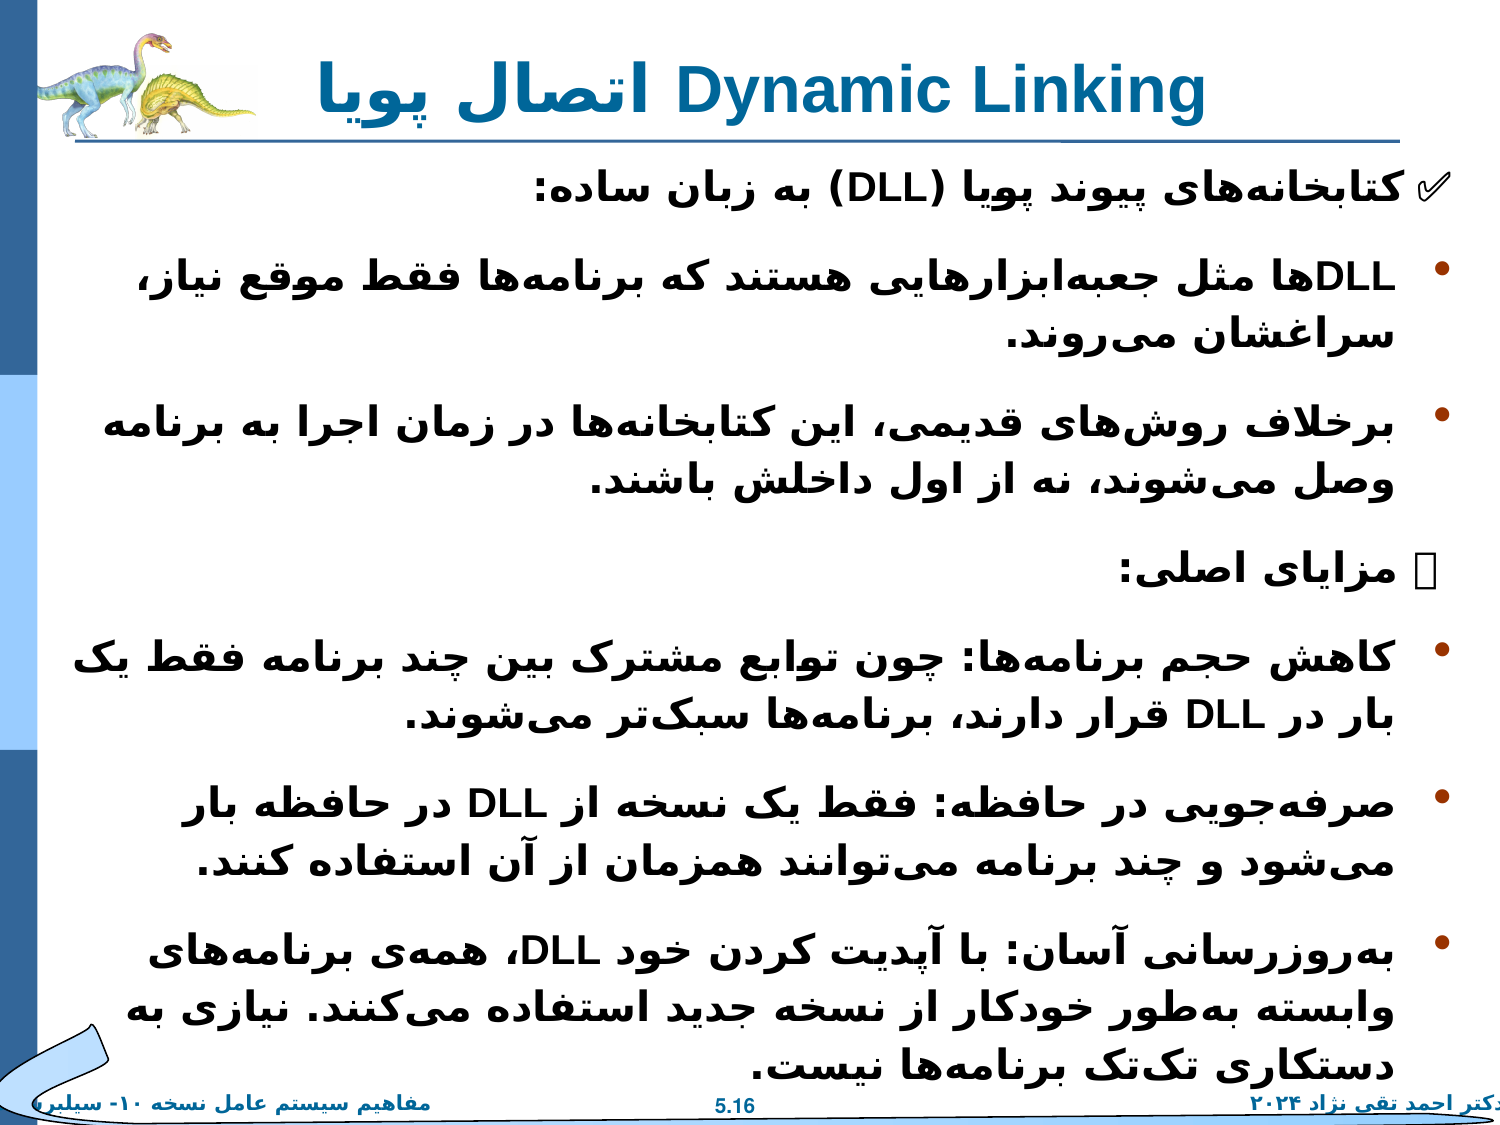

# اتصال پویا Dynamic Linking
✅ کتابخانه‌های پیوند پویا (DLL) به زبان ساده:
DLLها مثل جعبه‌ابزارهایی هستند که برنامه‌ها فقط موقع نیاز، سراغشان می‌روند.
برخلاف روش‌های قدیمی، این کتابخانه‌ها در زمان اجرا به برنامه وصل می‌شوند، نه از اول داخلش باشند.
 🌟 مزایای اصلی:
کاهش حجم برنامه‌ها: چون توابع مشترک بین چند برنامه فقط یک بار در DLL قرار دارند، برنامه‌ها سبک‌تر می‌شوند.
صرفه‌جویی در حافظه: فقط یک نسخه از DLL در حافظه بار می‌شود و چند برنامه می‌توانند همزمان از آن استفاده کنند.
به‌روزرسانی آسان: با آپدیت کردن خود DLL، همه‌ی برنامه‌های وابسته به‌طور خودکار از نسخه جدید استفاده می‌کنند. نیازی به دستکاری تک‌تک برنامه‌ها نیست.